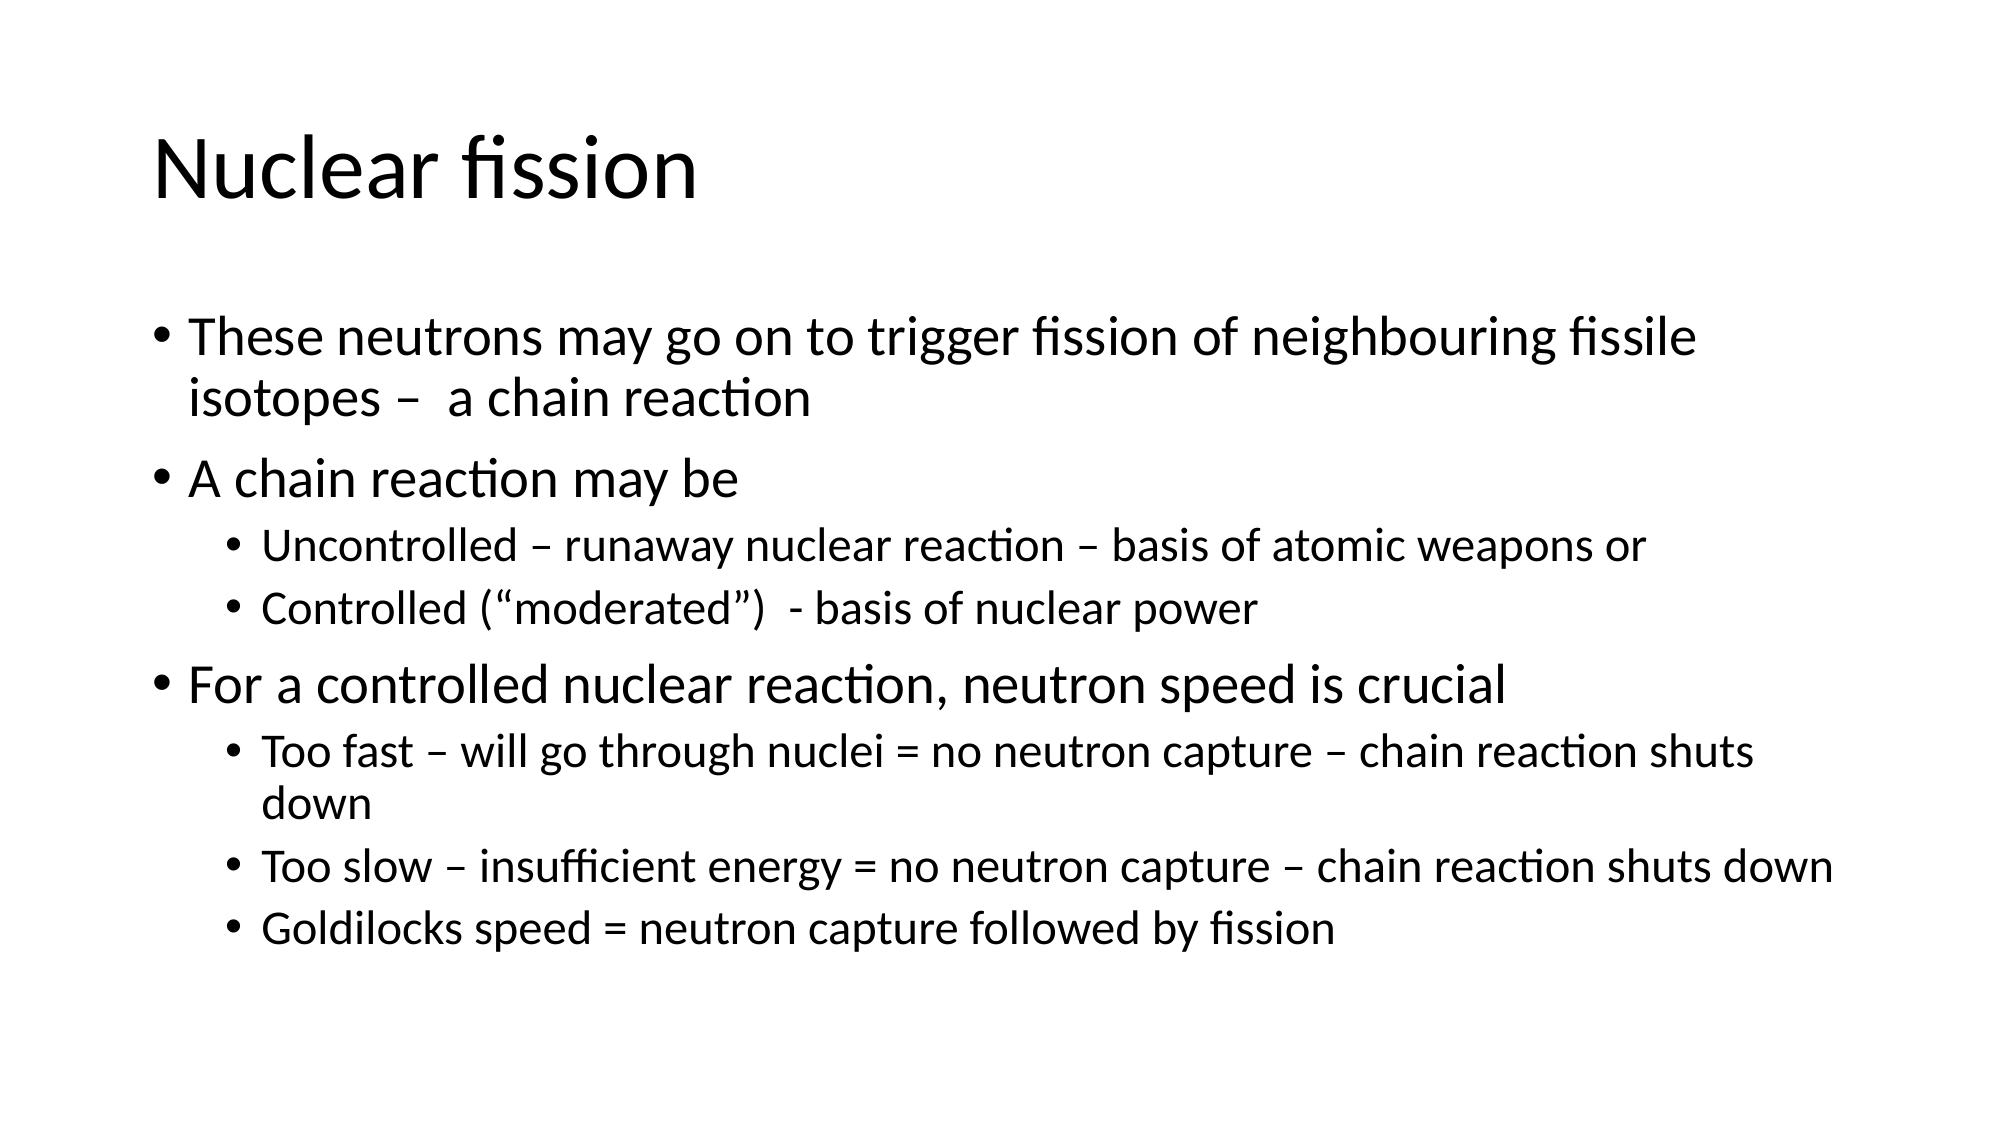

# Nuclear fission
These neutrons may go on to trigger fission of neighbouring fissile isotopes –  a chain reaction
A chain reaction may be
Uncontrolled – runaway nuclear reaction – basis of atomic weapons or
Controlled (“moderated”)  - basis of nuclear power
For a controlled nuclear reaction, neutron speed is crucial
Too fast – will go through nuclei = no neutron capture – chain reaction shuts down
Too slow – insufficient energy = no neutron capture – chain reaction shuts down
Goldilocks speed = neutron capture followed by fission